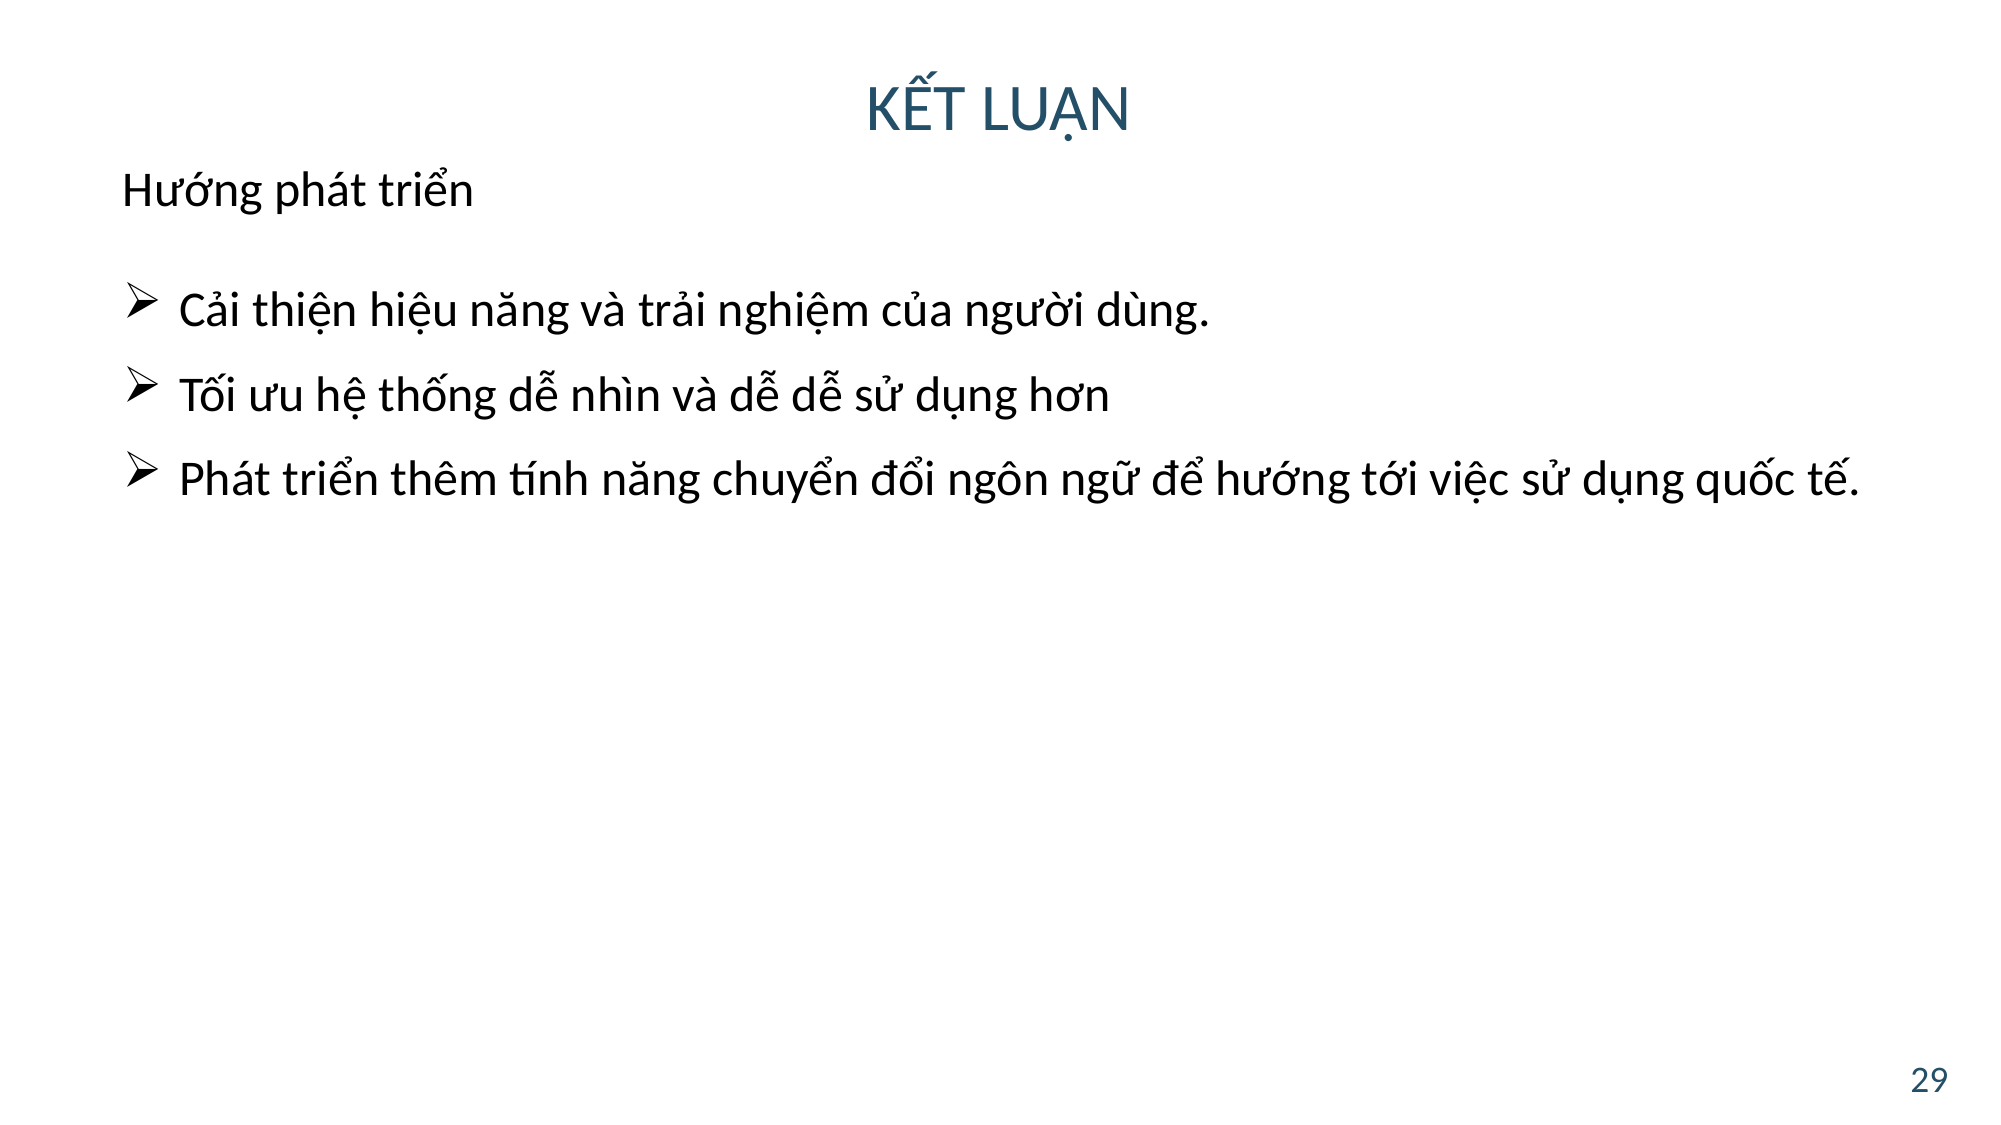

KẾT LUẬN
Hướng phát triển
Cải thiện hiệu năng và trải nghiệm của người dùng.
Tối ưu hệ thống dễ nhìn và dễ dễ sử dụng hơn
Phát triển thêm tính năng chuyển đổi ngôn ngữ để hướng tới việc sử dụng quốc tế.

29